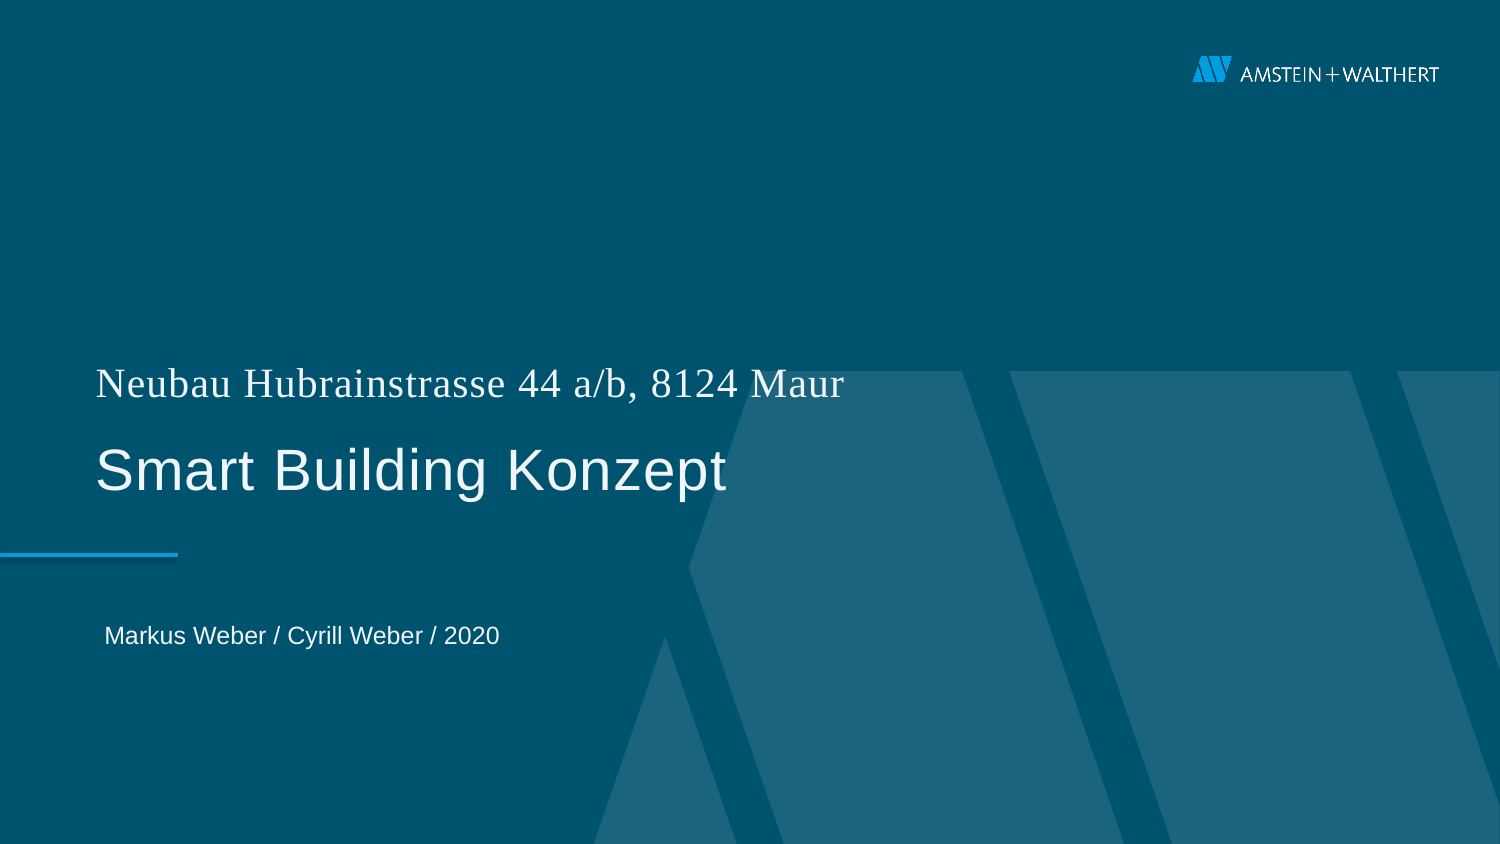

Neubau Hubrainstrasse 44 a/b, 8124 Maur
Smart Building Konzept
Markus Weber / Cyrill Weber / 2020